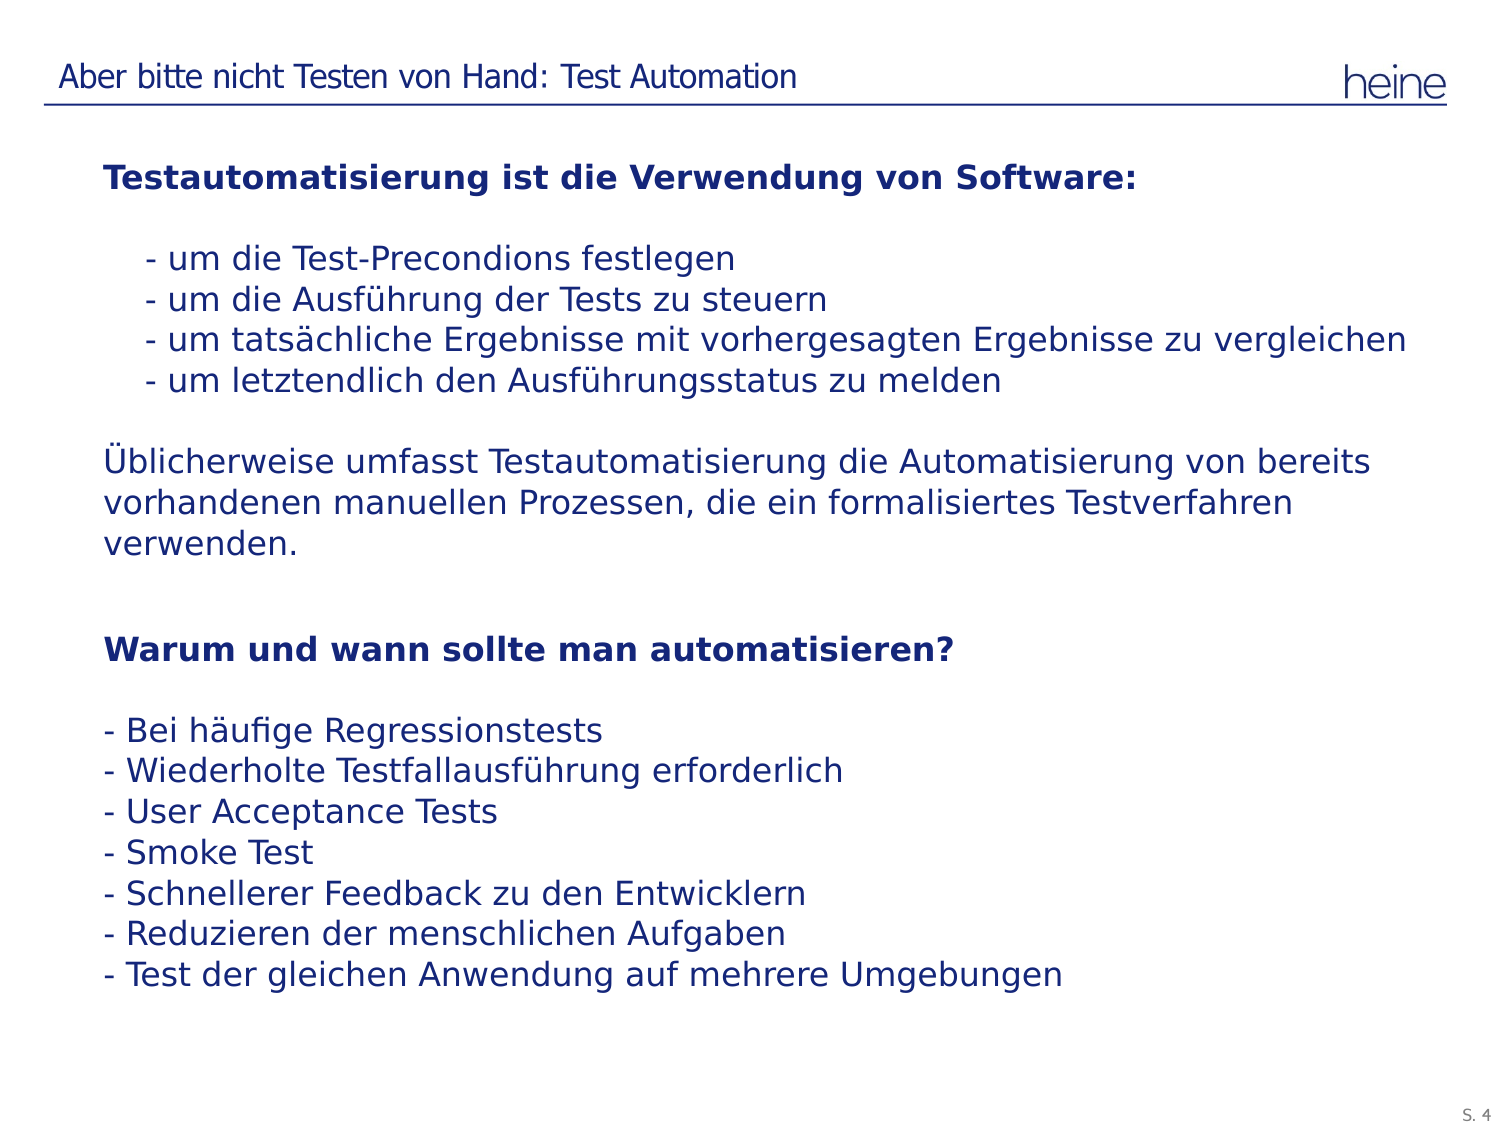

# Aber bitte nicht Testen von Hand: Test Automation
Testautomatisierung ist die Verwendung von Software:
    - um die Test-Precondions festlegen
    - um die Ausführung der Tests zu steuern
    - um tatsächliche Ergebnisse mit vorhergesagten Ergebnisse zu vergleichen
    - um letztendlich den Ausführungsstatus zu melden

Üblicherweise umfasst Testautomatisierung die Automatisierung von bereits vorhandenen manuellen Prozessen, die ein formalisiertes Testverfahren verwenden.
Warum und wann sollte man automatisieren?
- Bei häufige Regressionstests
- Wiederholte Testfallausführung erforderlich
- User Acceptance Tests
- Smoke Test
- Schnellerer Feedback zu den Entwicklern
- Reduzieren der menschlichen Aufgaben
- Test der gleichen Anwendung auf mehrere Umgebungen